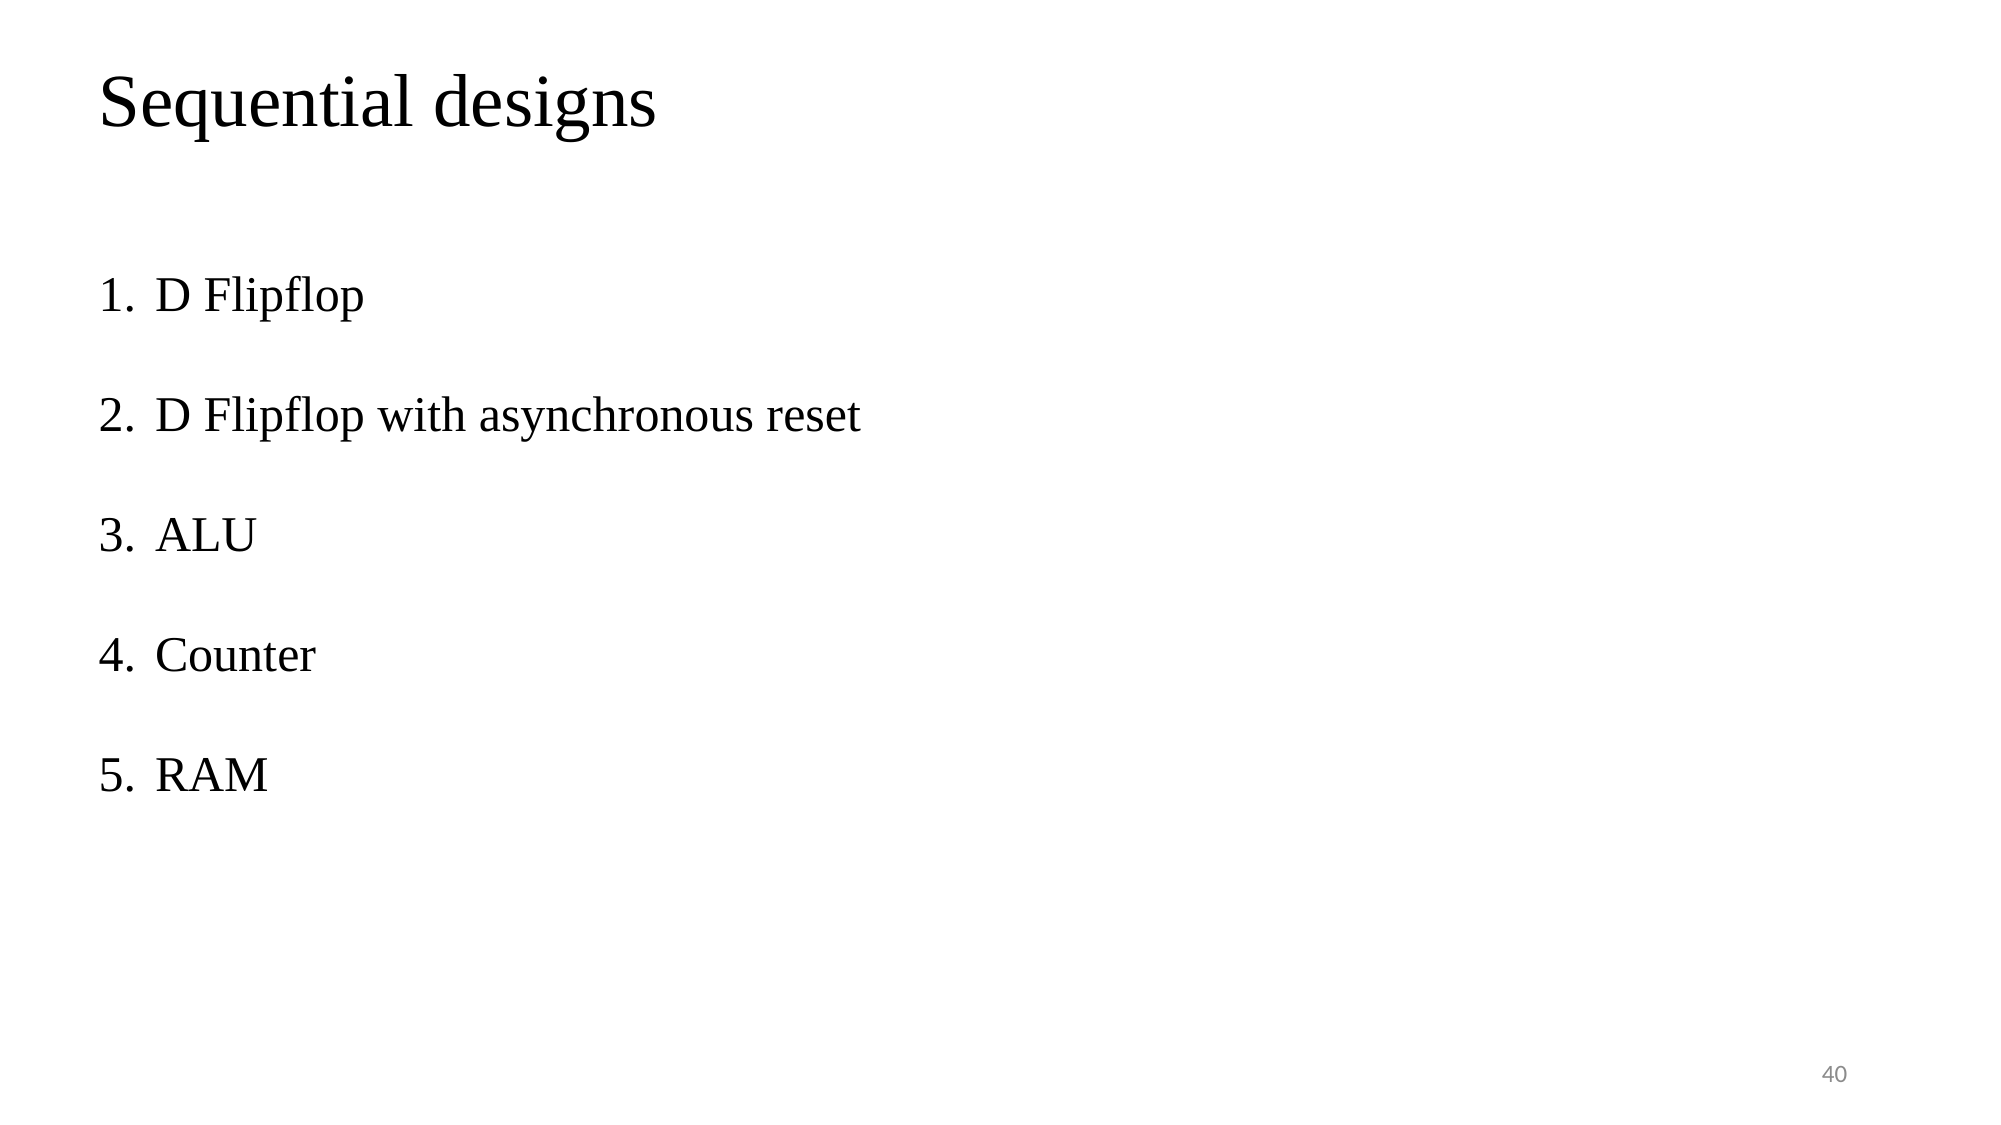

Sequential designs

D Flipflop
D Flipflop with asynchronous reset
ALU
Counter
RAM

40